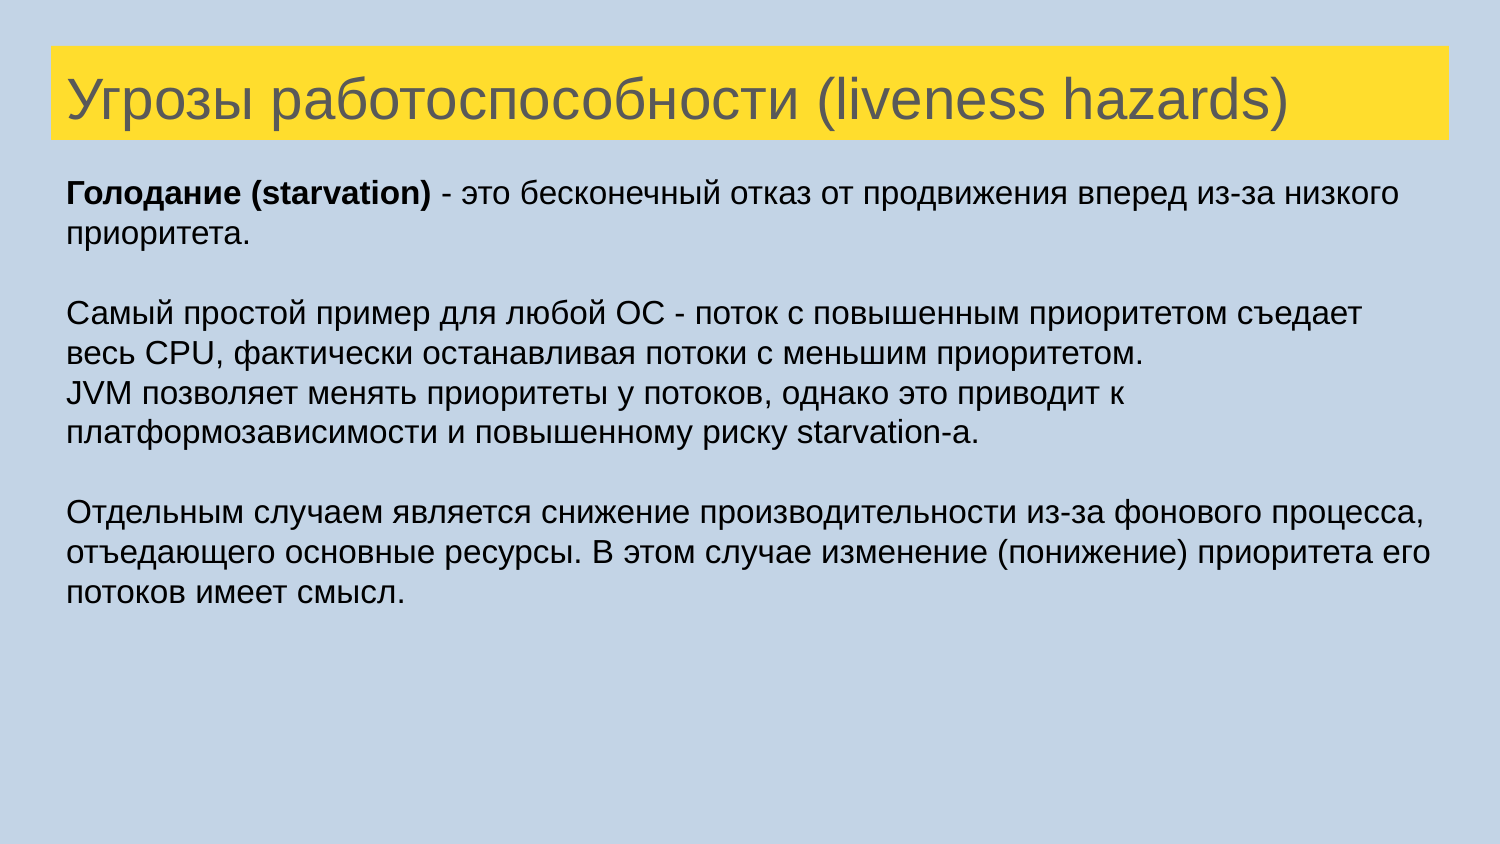

# Угрозы работоспособности (liveness hazards)
Голодание (starvation) - это бесконечный отказ от продвижения вперед из-за низкого приоритета.

Самый простой пример для любой ОС - поток с повышенным приоритетом съедает весь CPU, фактически останавливая потоки с меньшим приоритетом.
JVM позволяет менять приоритеты у потоков, однако это приводит к платформозависимости и повышенному риску starvation-а.

Отдельным случаем является снижение производительности из-за фонового процесса, отъедающего основные ресурсы. В этом случае изменение (понижение) приоритета его потоков имеет смысл.